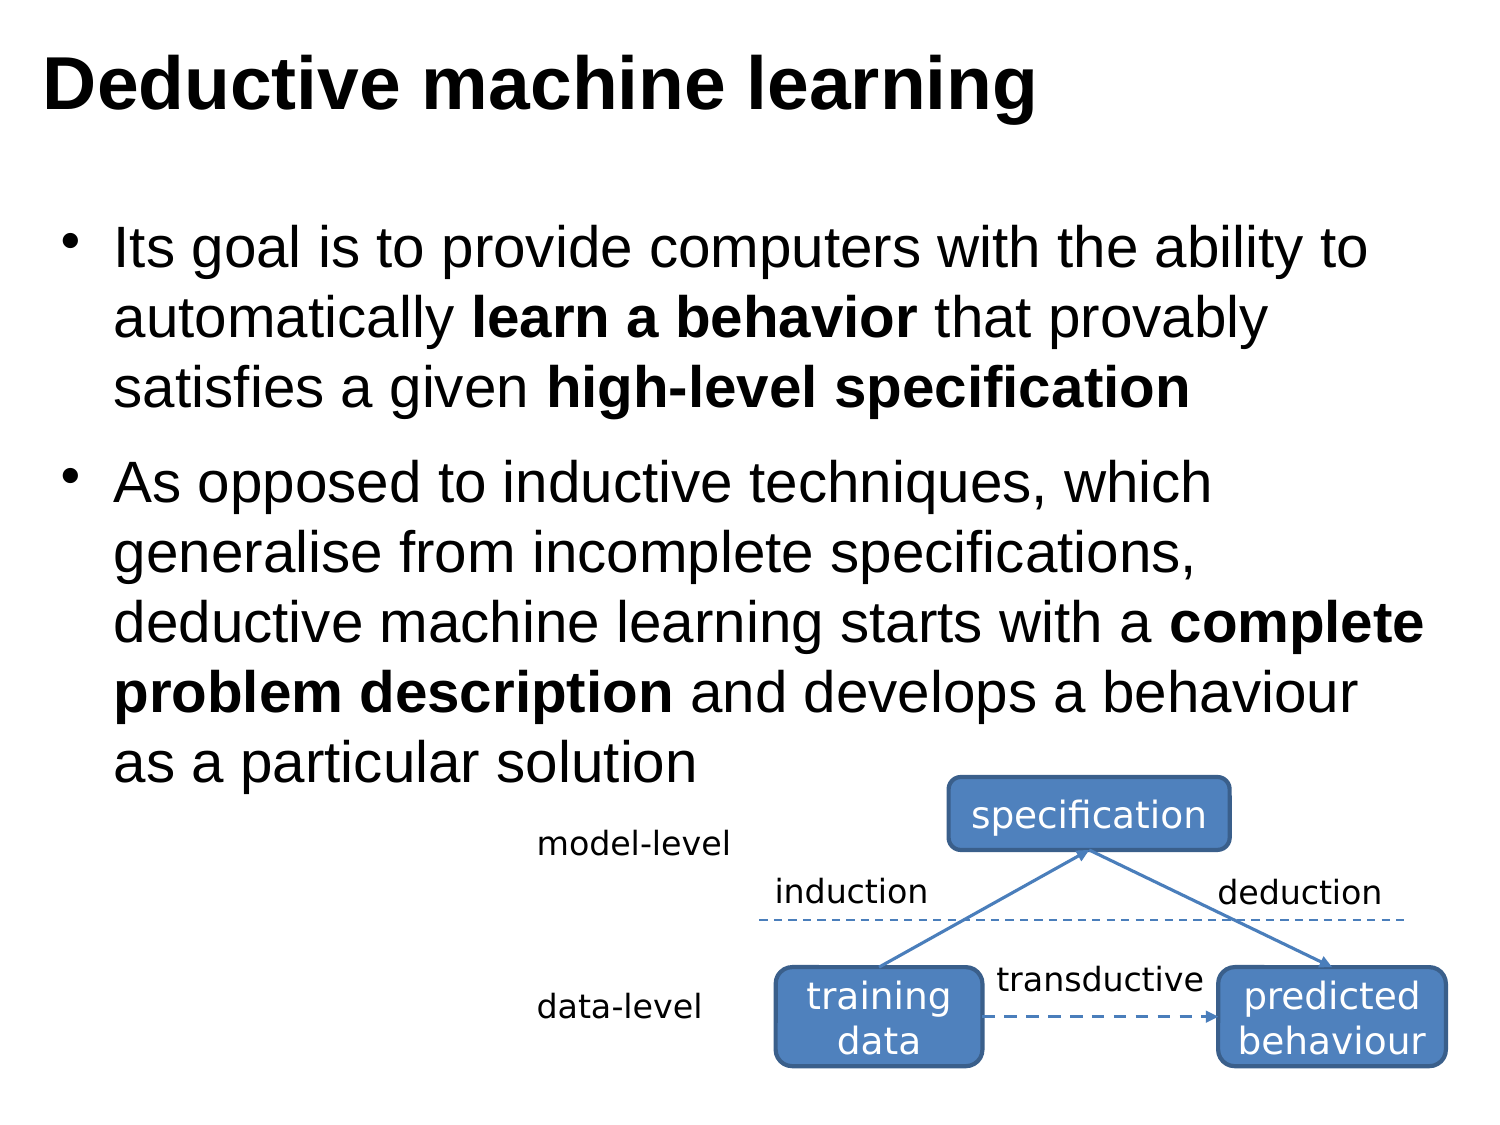

Deductive machine learning
Its goal is to provide computers with the ability to automatically learn a behavior that provably satisfies a given high-level specification
As opposed to inductive techniques, which generalise from incomplete specifications, deductive machine learning starts with a complete problem description and develops a behaviour as a particular solution
specification
model-level
induction
deduction
transductive
predicted behaviour
training data
data-level